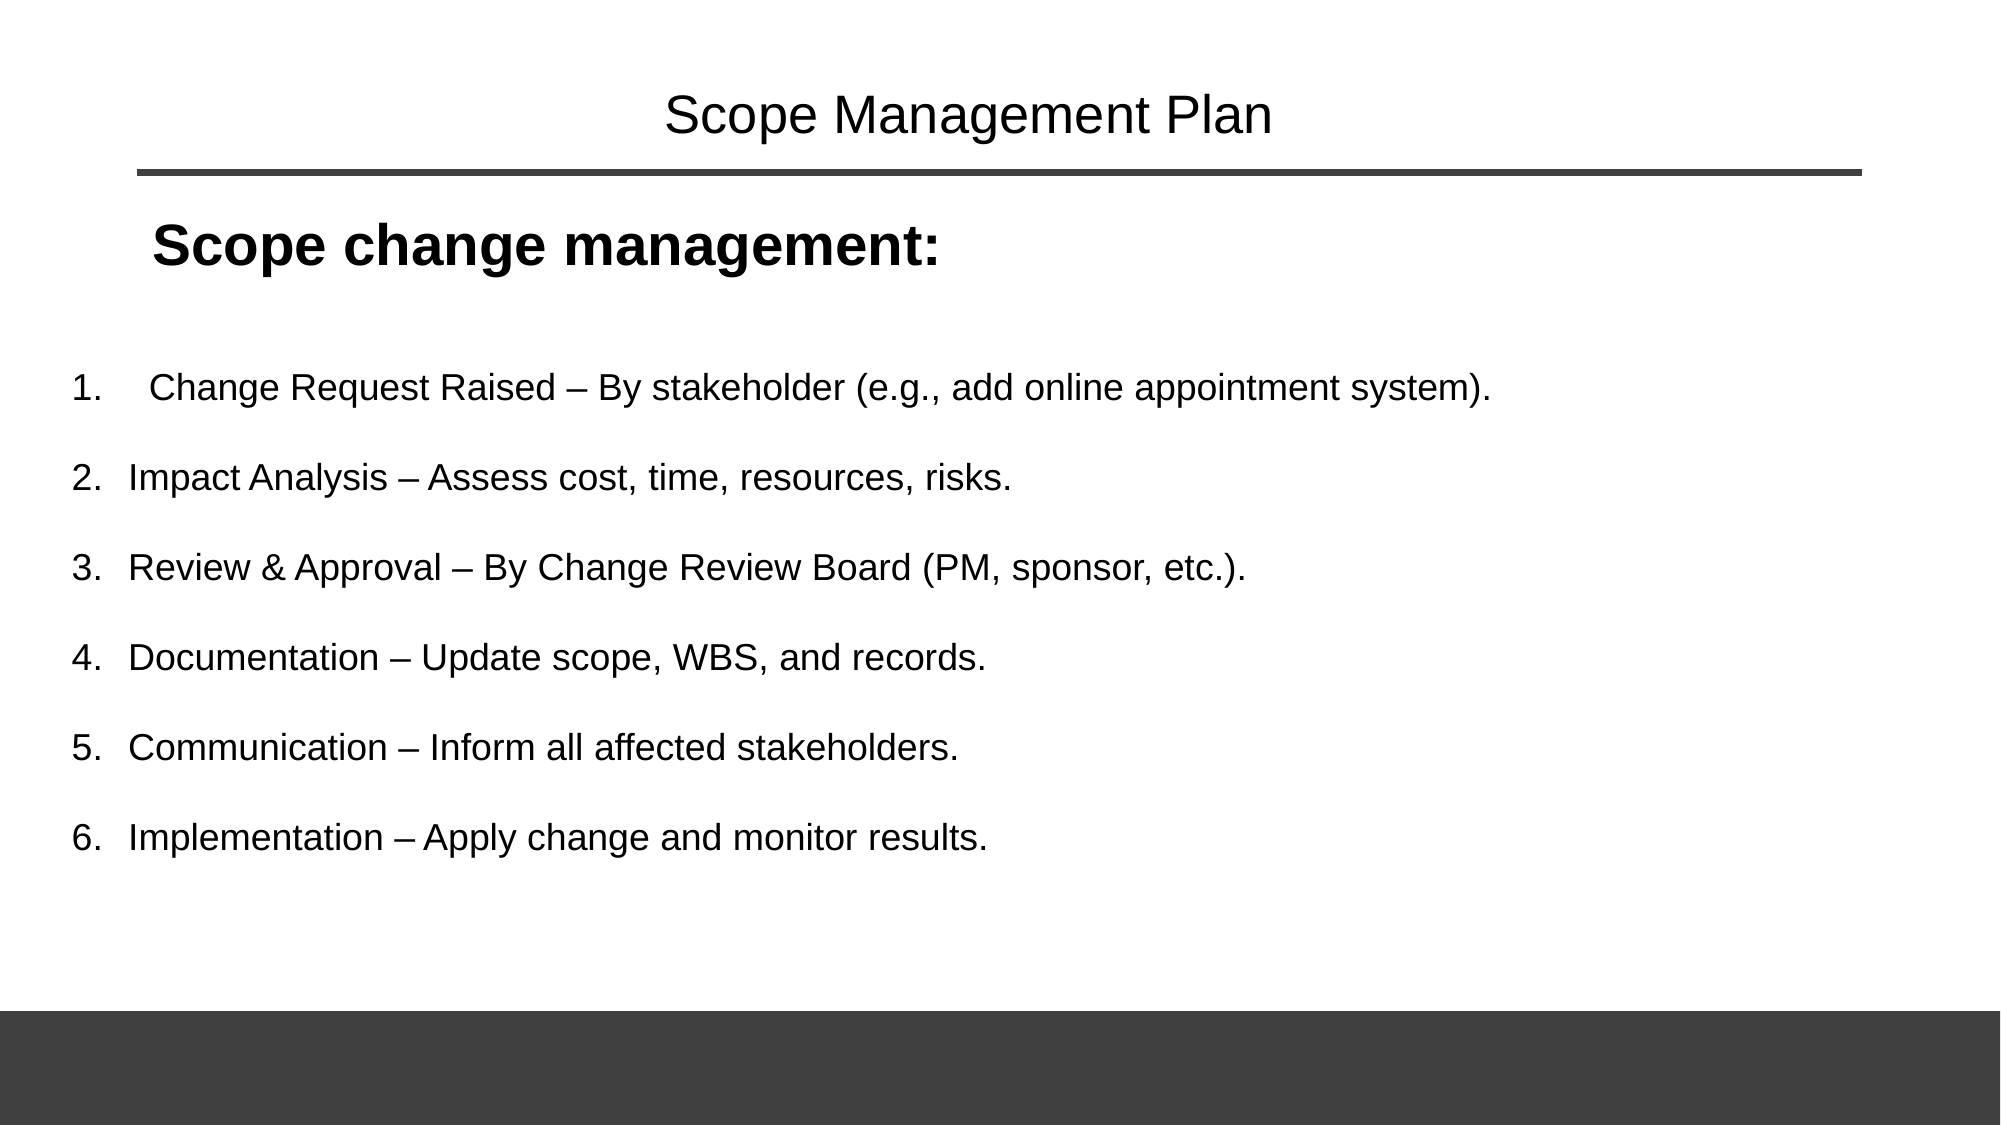

# Scope Management Plan
Scope change management:
  Change Request Raised – By stakeholder (e.g., add online appointment system).

Impact Analysis – Assess cost, time, resources, risks.

Review & Approval – By Change Review Board (PM, sponsor, etc.).

Documentation – Update scope, WBS, and records.

Communication – Inform all affected stakeholders.

Implementation – Apply change and monitor results.